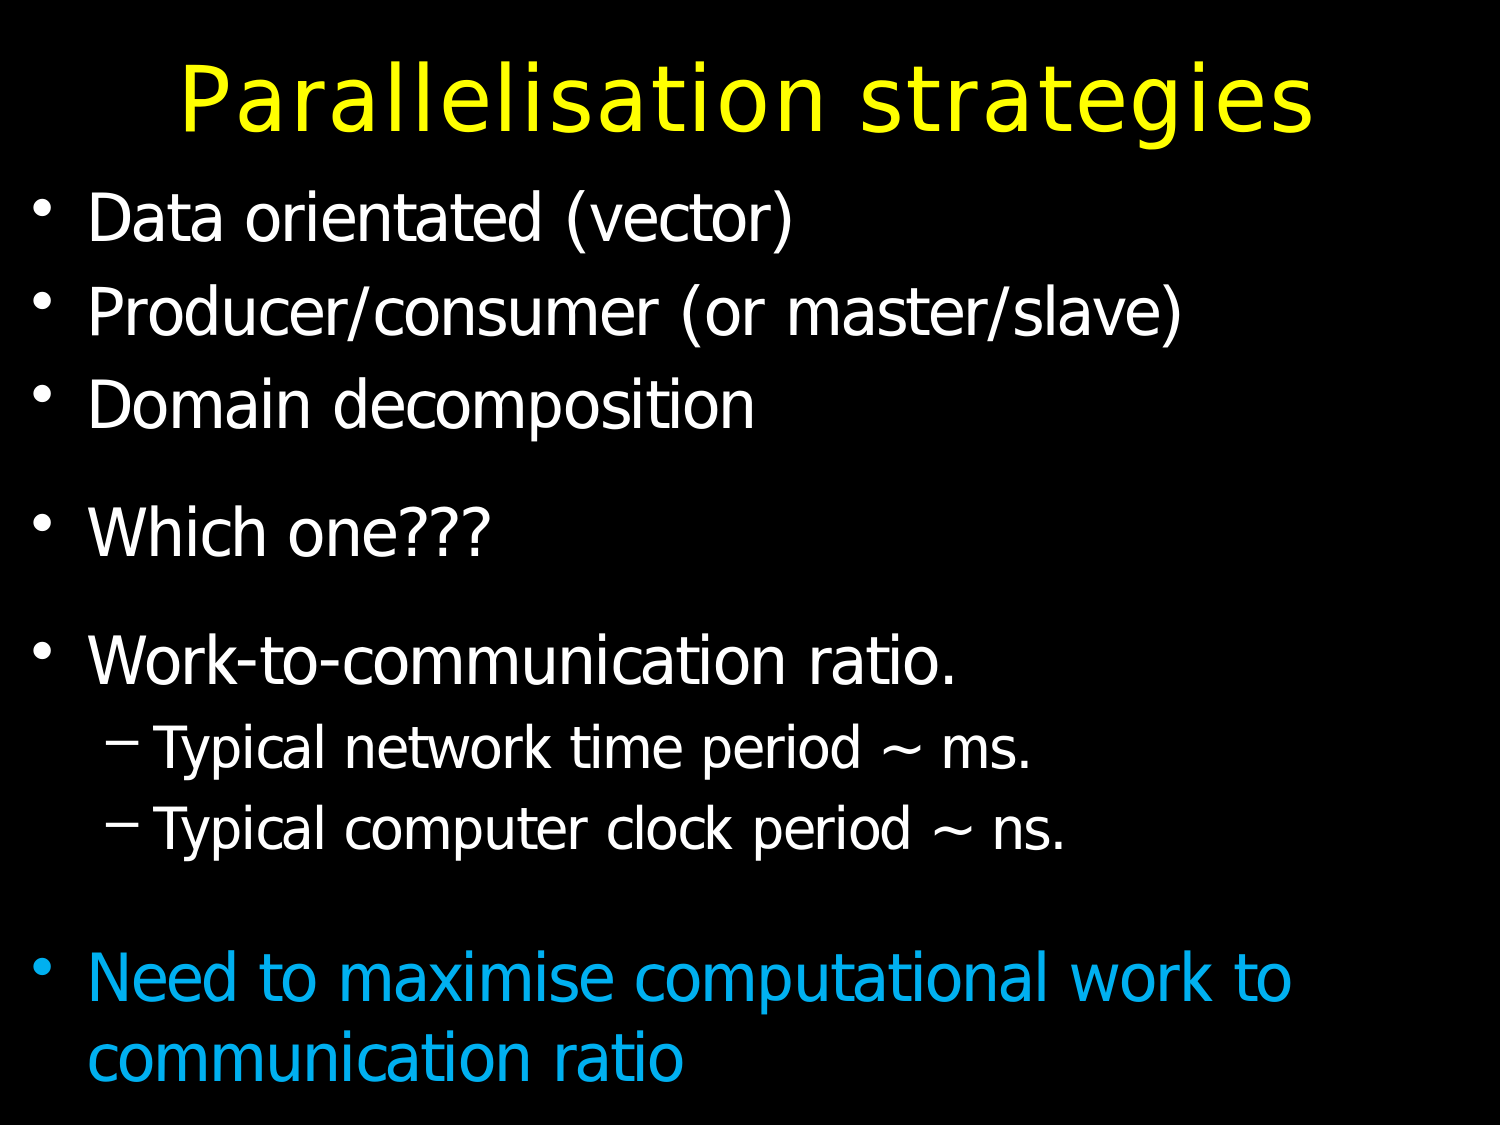

# Parallelisation strategies
Data orientated (vector)
Producer/consumer (or master/slave)
Domain decomposition

Which one???

Work-to-communication ratio.
Typical network time period ~ ms.
Typical computer clock period ~ ns.

Need to maximise computational work to communication ratio